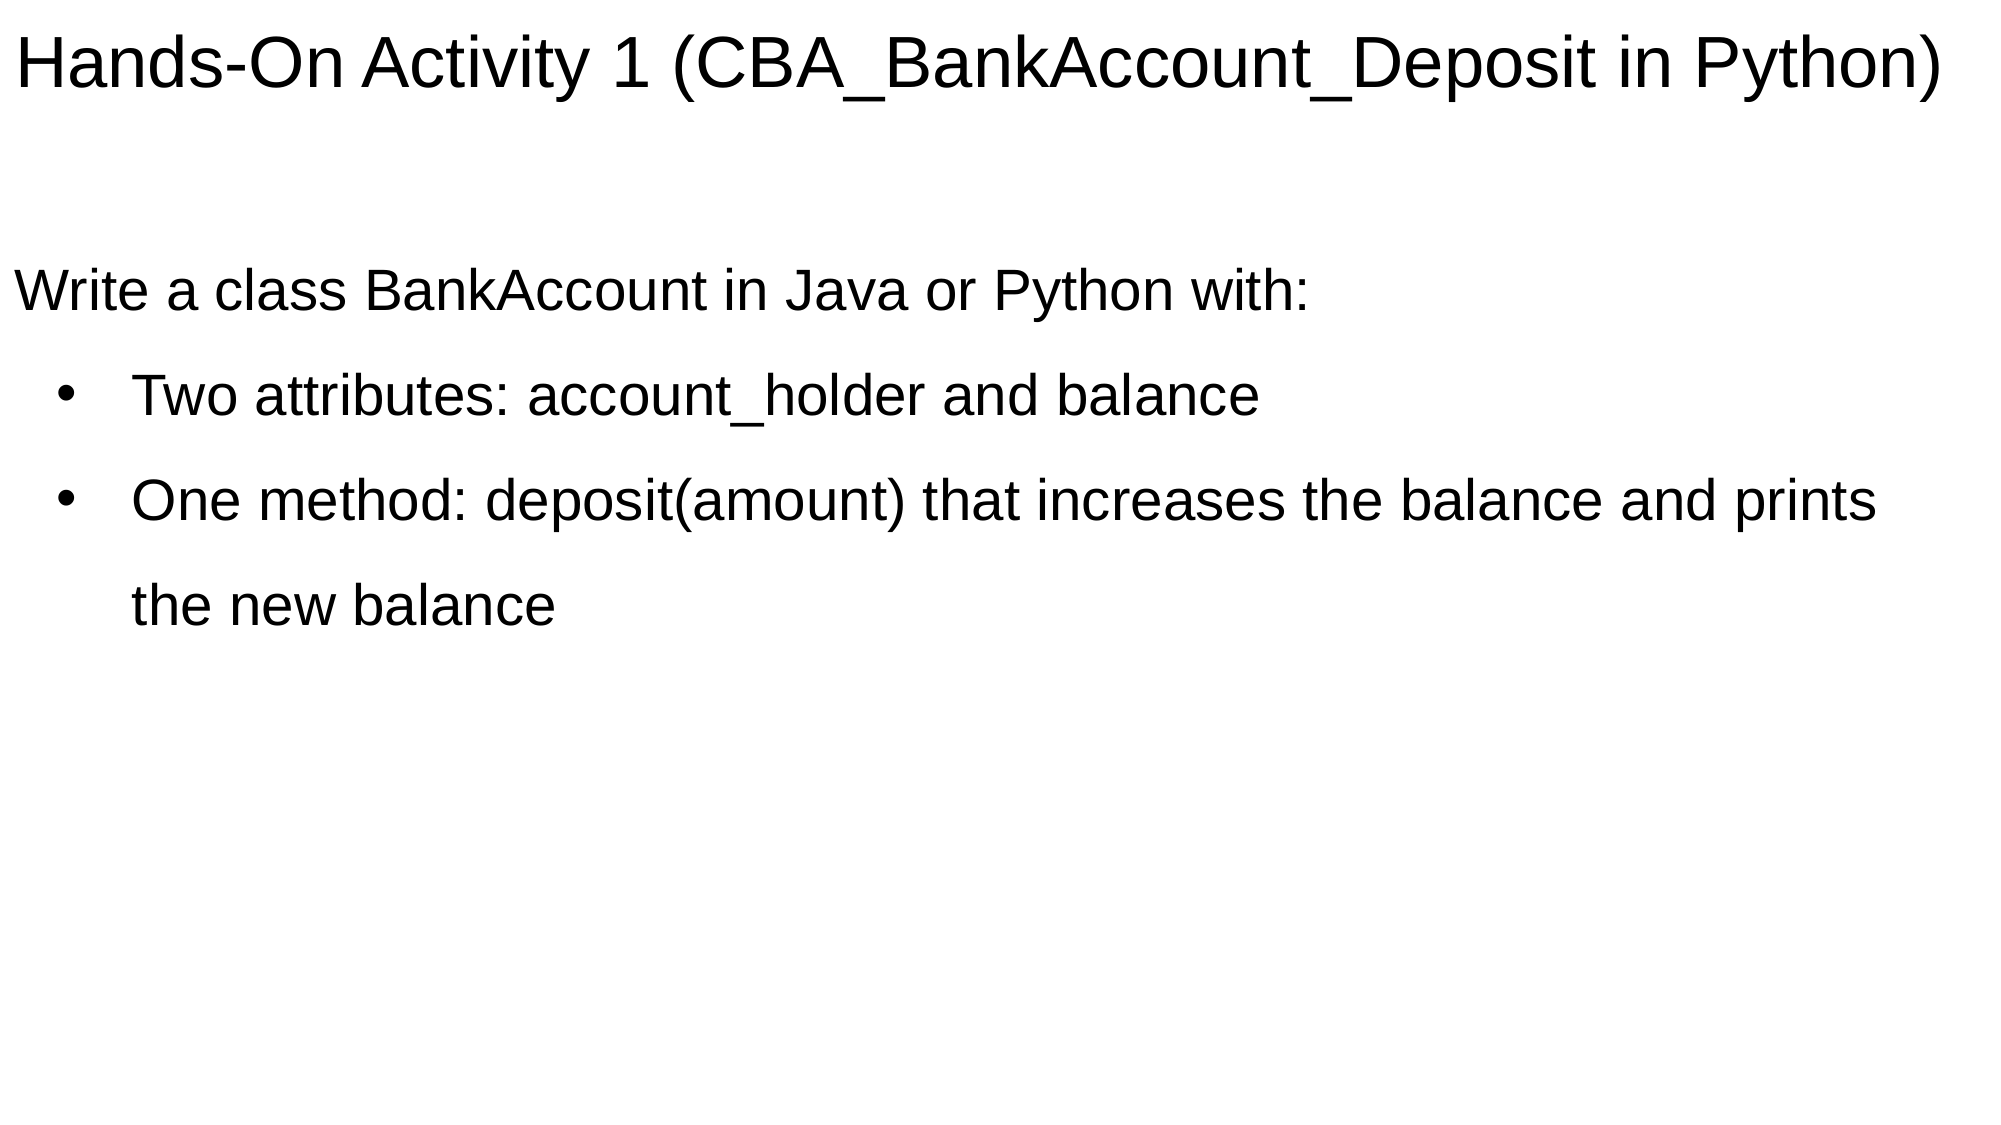

# Hands-On Activity 1 (CBA_BankAccount_Deposit in Python)
Write a class BankAccount in Java or Python with:
Two attributes: account_holder and balance
One method: deposit(amount) that increases the balance and prints the new balance